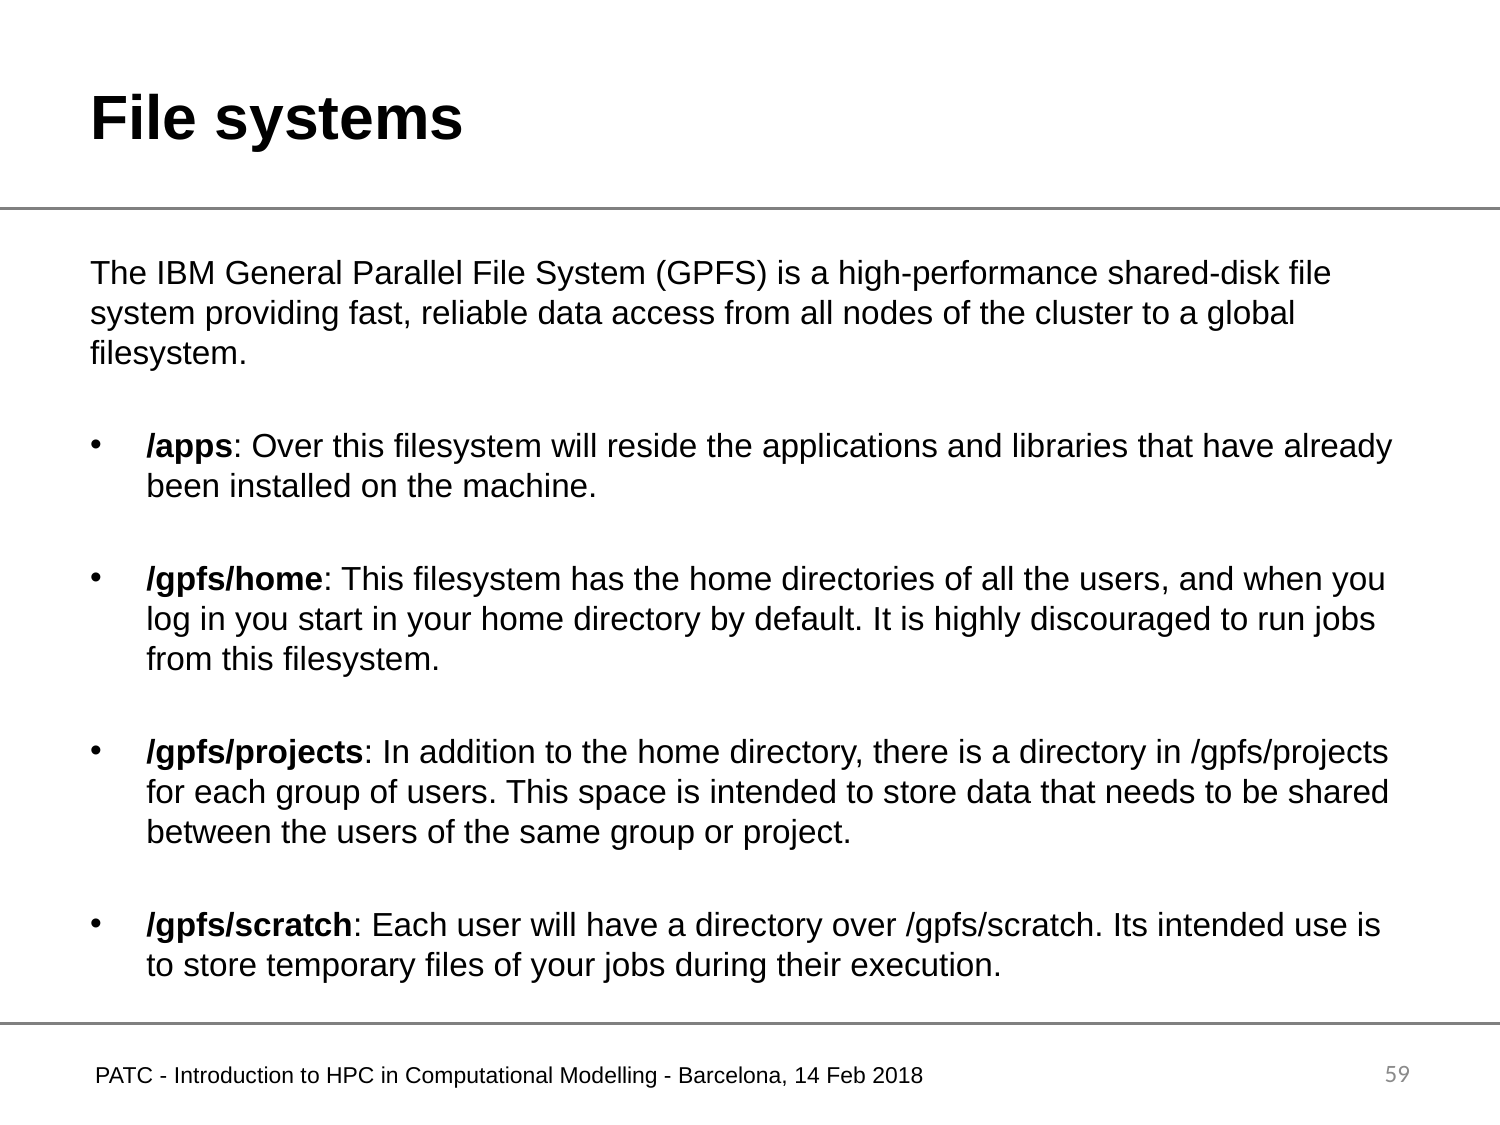

# File systems
The IBM General Parallel File System (GPFS) is a high-performance shared-disk file system providing fast, reliable data access from all nodes of the cluster to a global filesystem.

/apps: Over this filesystem will reside the applications and libraries that have already been installed on the machine.

/gpfs/home: This filesystem has the home directories of all the users, and when you log in you start in your home directory by default. It is highly discouraged to run jobs from this filesystem.

/gpfs/projects: In addition to the home directory, there is a directory in /gpfs/projects for each group of users. This space is intended to store data that needs to be shared between the users of the same group or project.

/gpfs/scratch: Each user will have a directory over /gpfs/scratch. Its intended use is to store temporary files of your jobs during their execution.

59